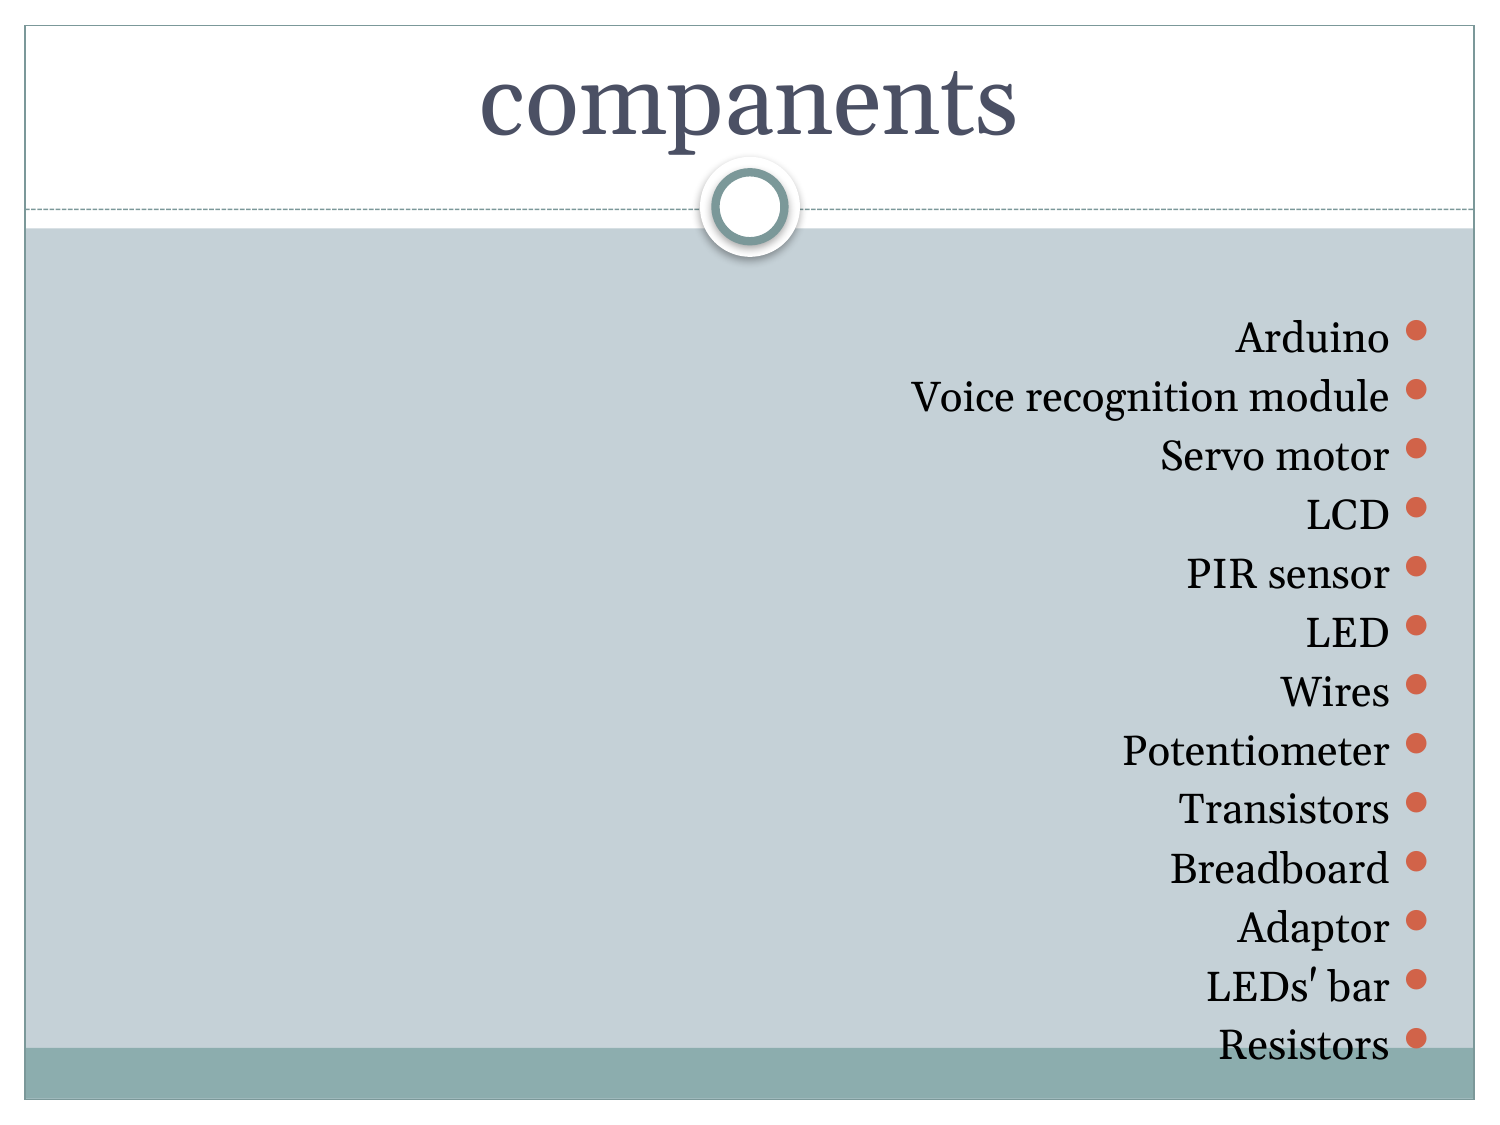

# companents

Arduino
Voice recognition module
Servo motor
LCD
PIR sensor
LED
Wires
Potentiometer
Transistors
Breadboard
Adaptor
LEDs' bar
Resistors